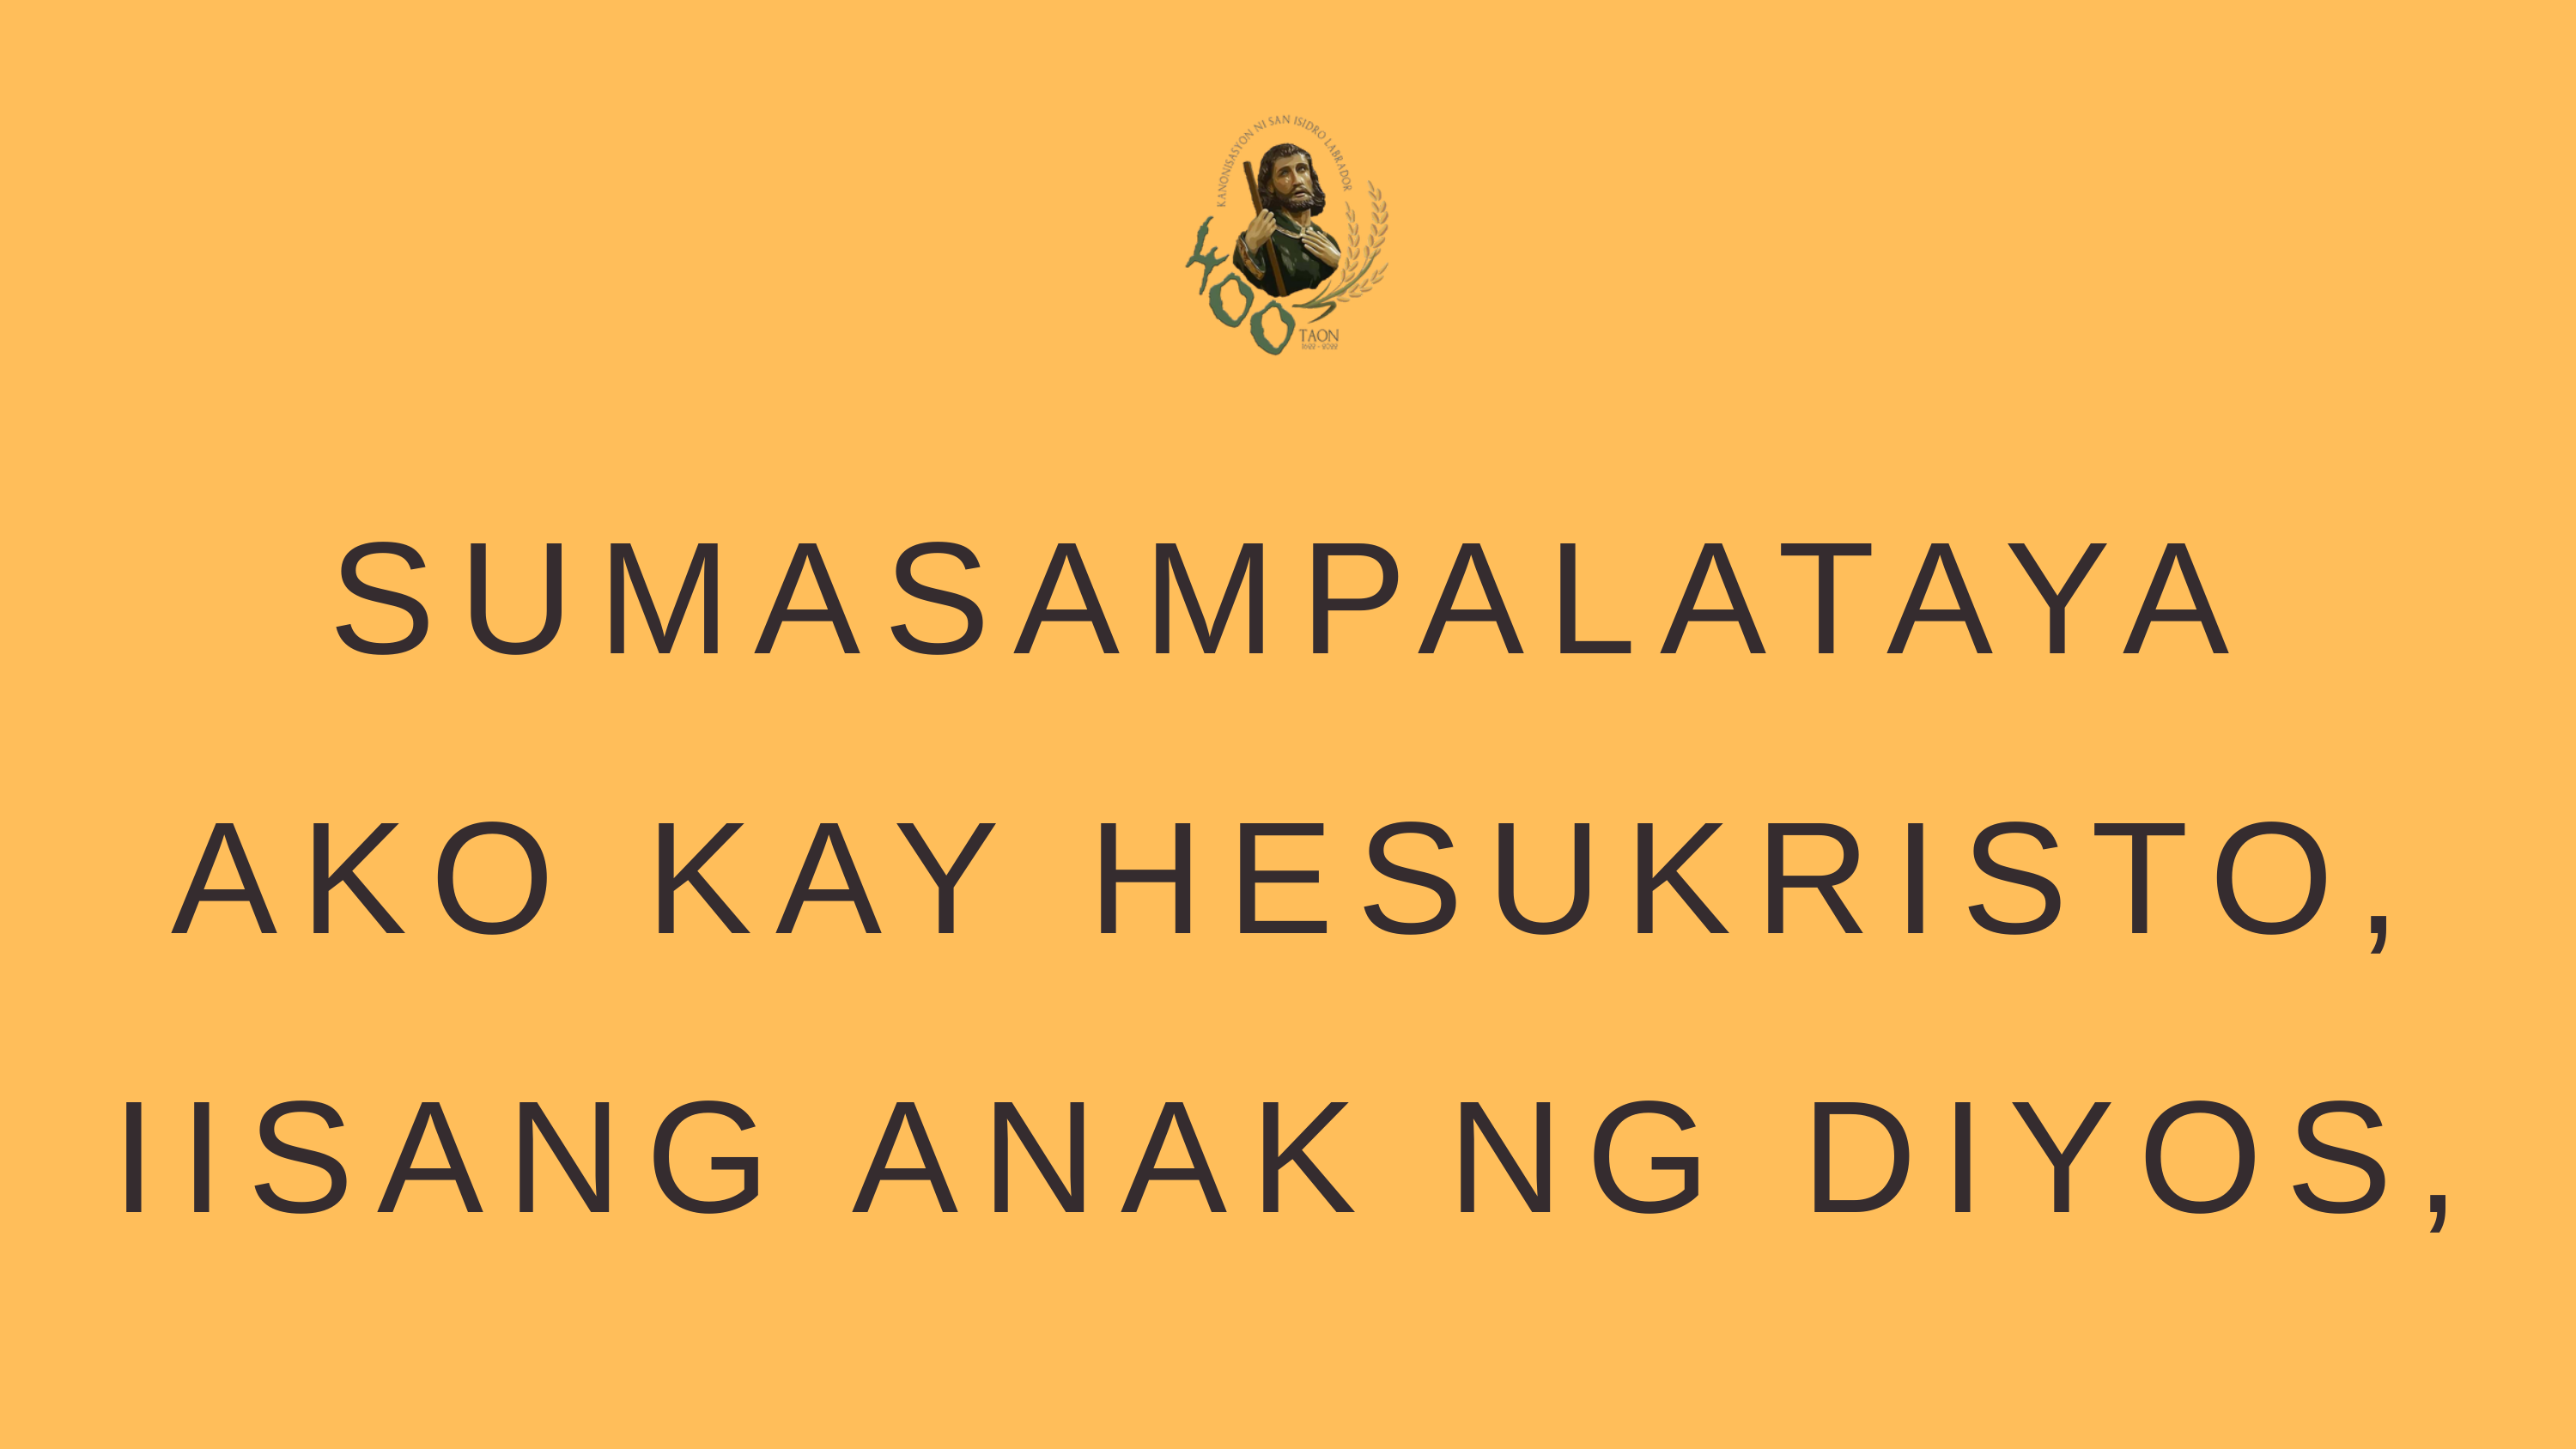

SUMASAMPALATAYA AKO KAY HESUKRISTO,
IISANG ANAK NG DIYOS,